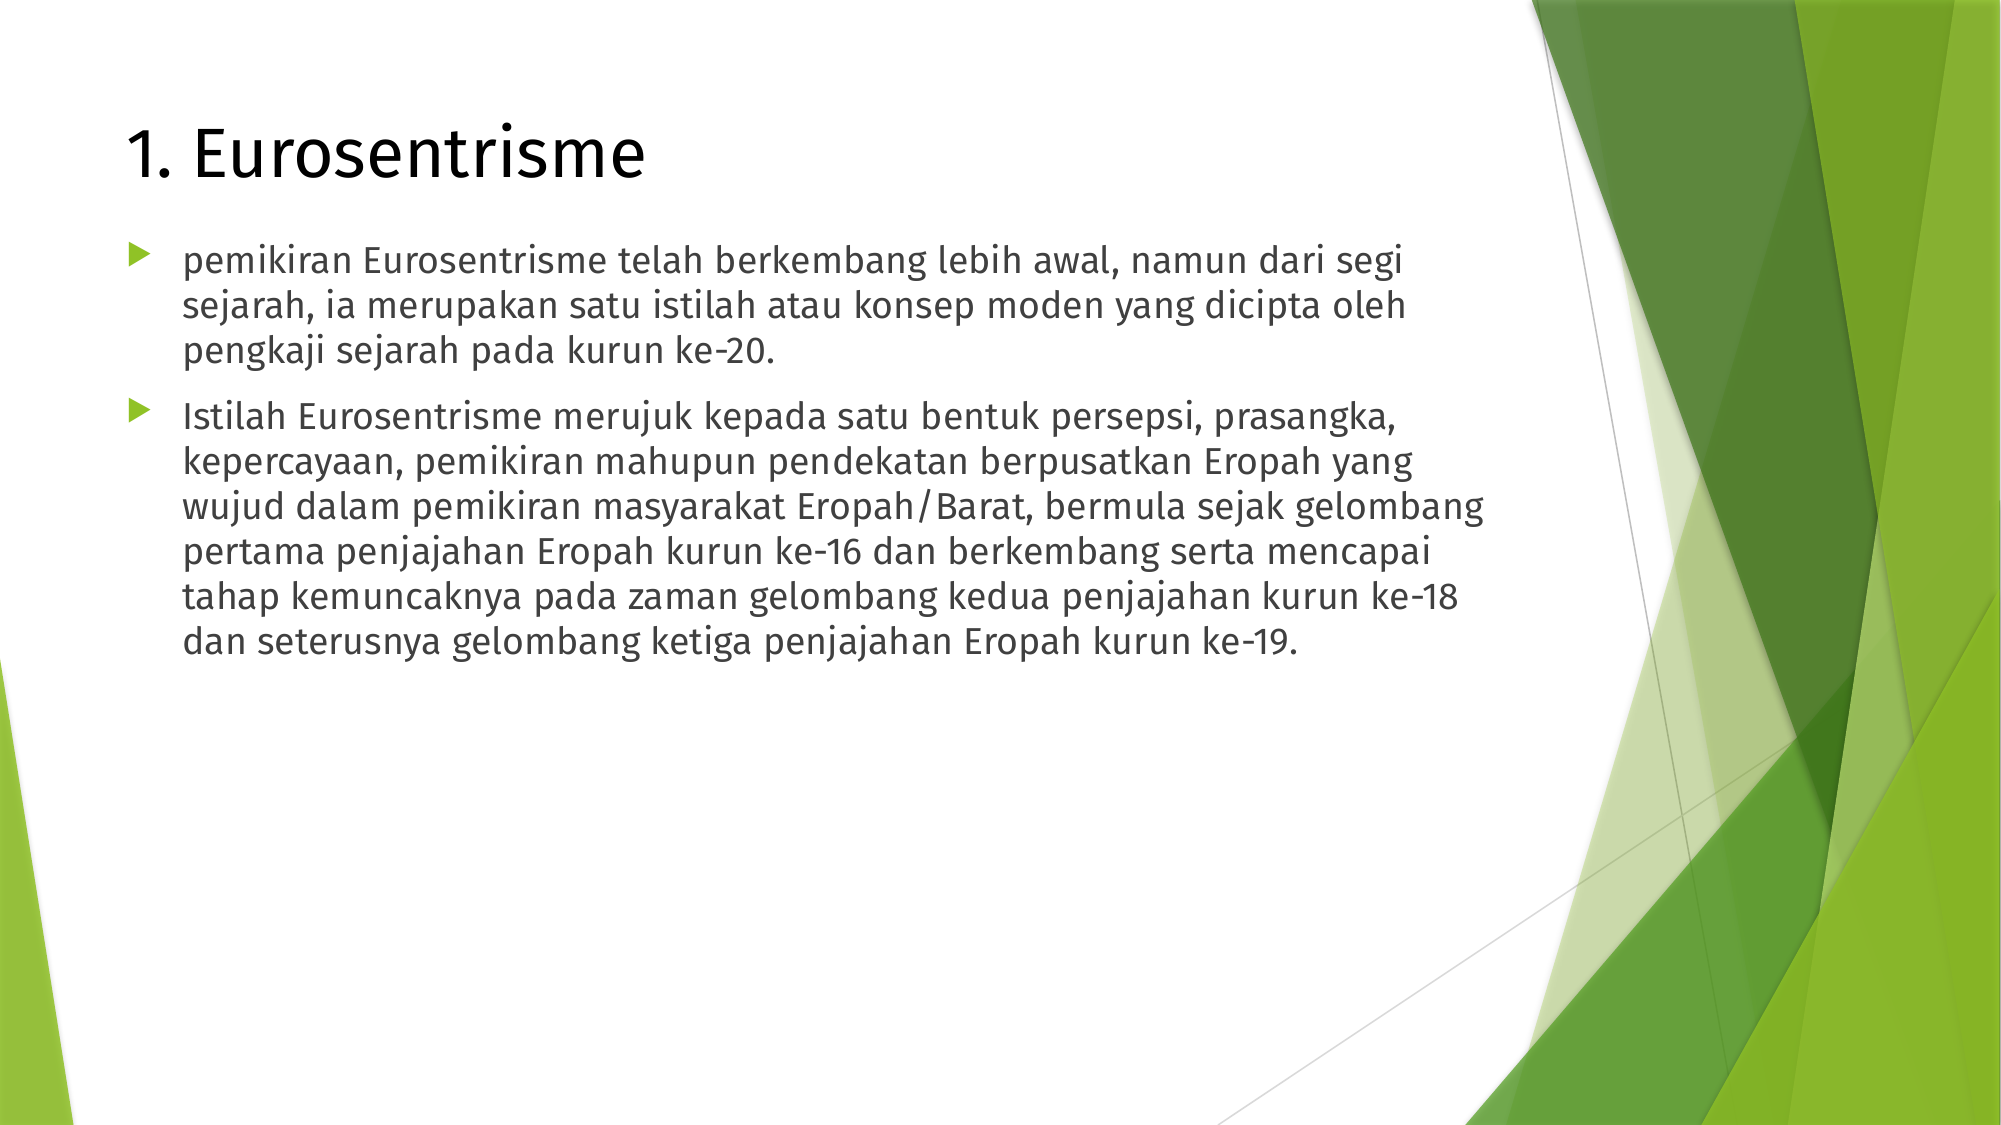

# 1. Eurosentrisme
pemikiran Eurosentrisme telah berkembang lebih awal, namun dari segi sejarah, ia merupakan satu istilah atau konsep moden yang dicipta oleh pengkaji sejarah pada kurun ke-20.
Istilah Eurosentrisme merujuk kepada satu bentuk persepsi, prasangka, kepercayaan, pemikiran mahupun pendekatan berpusatkan Eropah yang wujud dalam pemikiran masyarakat Eropah/Barat, bermula sejak gelombang pertama penjajahan Eropah kurun ke-16 dan berkembang serta mencapai tahap kemuncaknya pada zaman gelombang kedua penjajahan kurun ke-18 dan seterusnya gelombang ketiga penjajahan Eropah kurun ke-19.